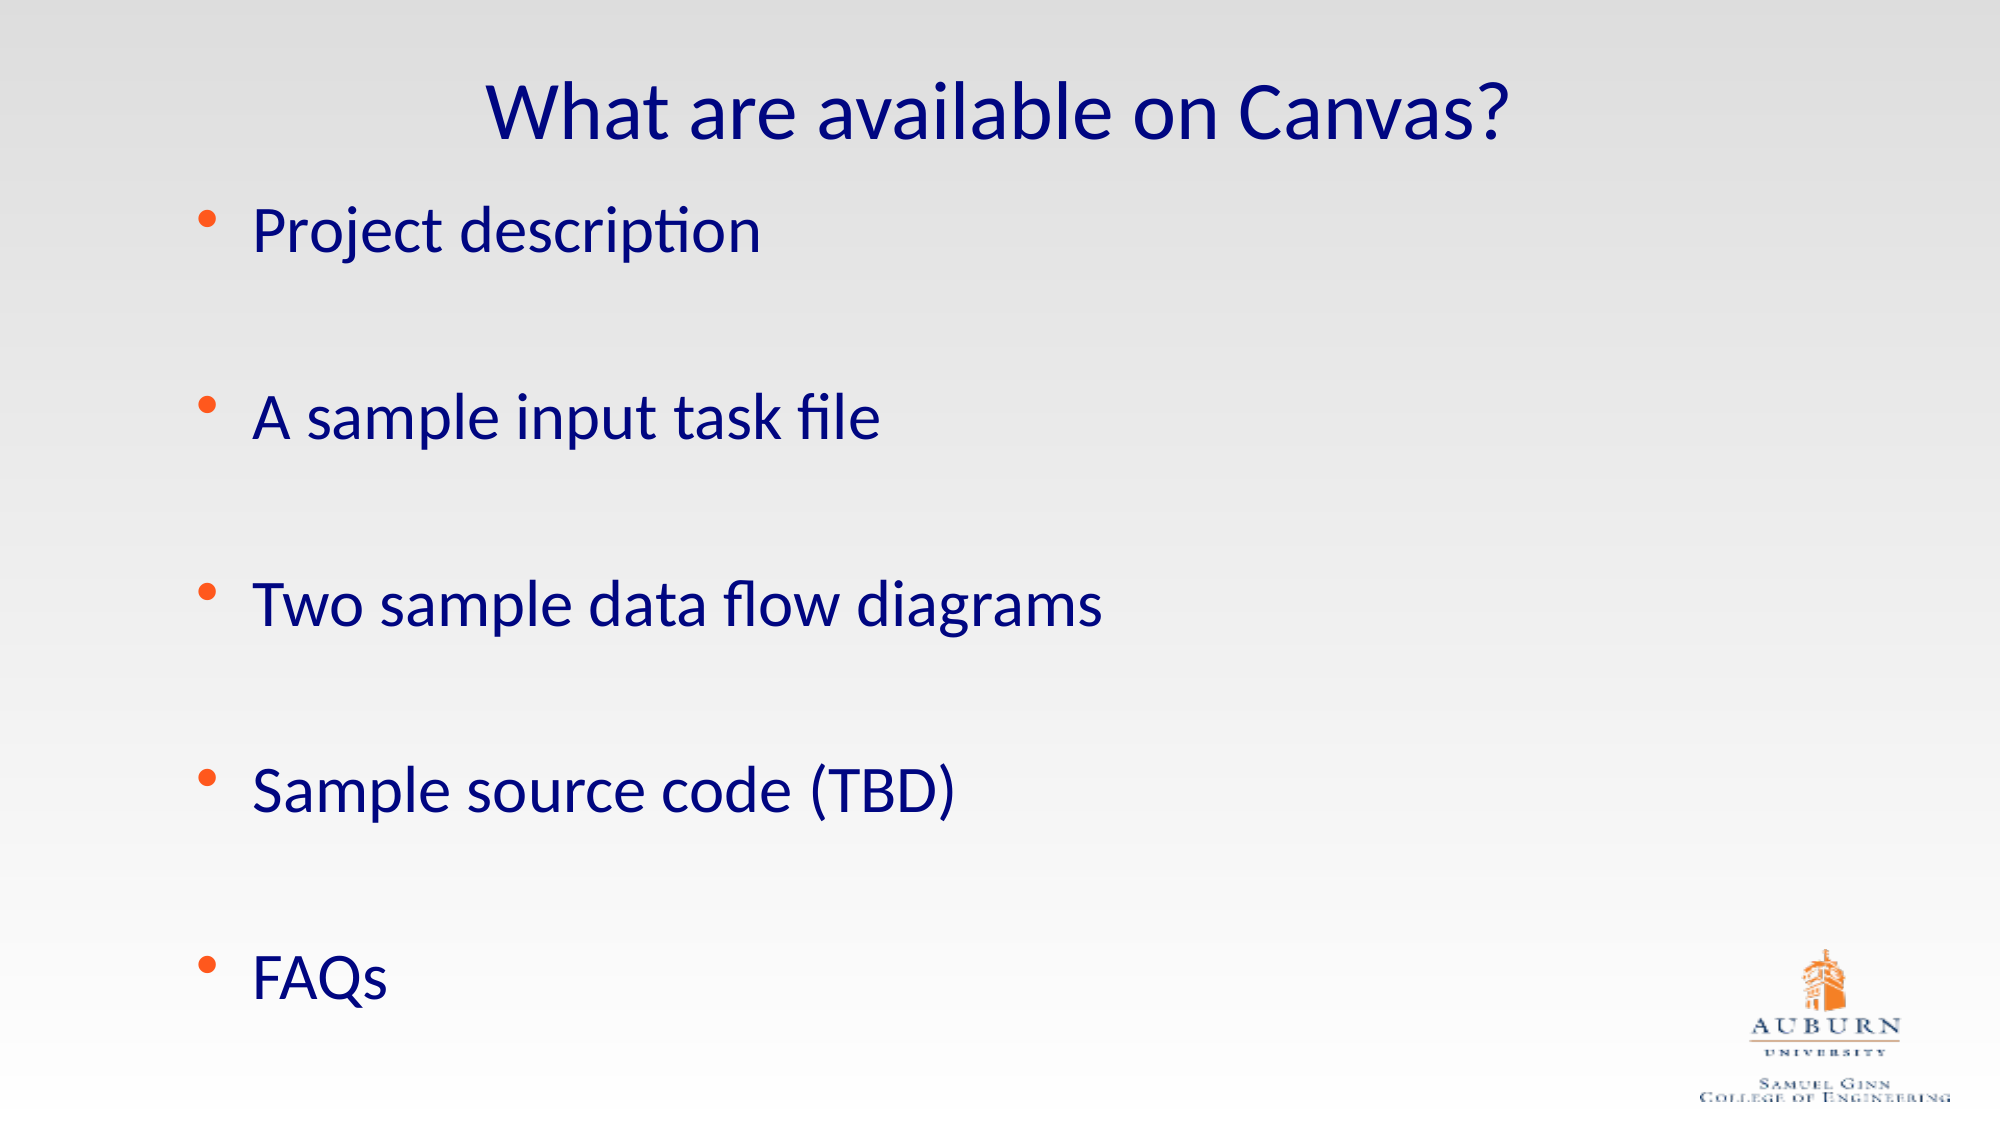

What are available on Canvas?
Project description

A sample input task file

Two sample data flow diagrams

Sample source code (TBD)

FAQs